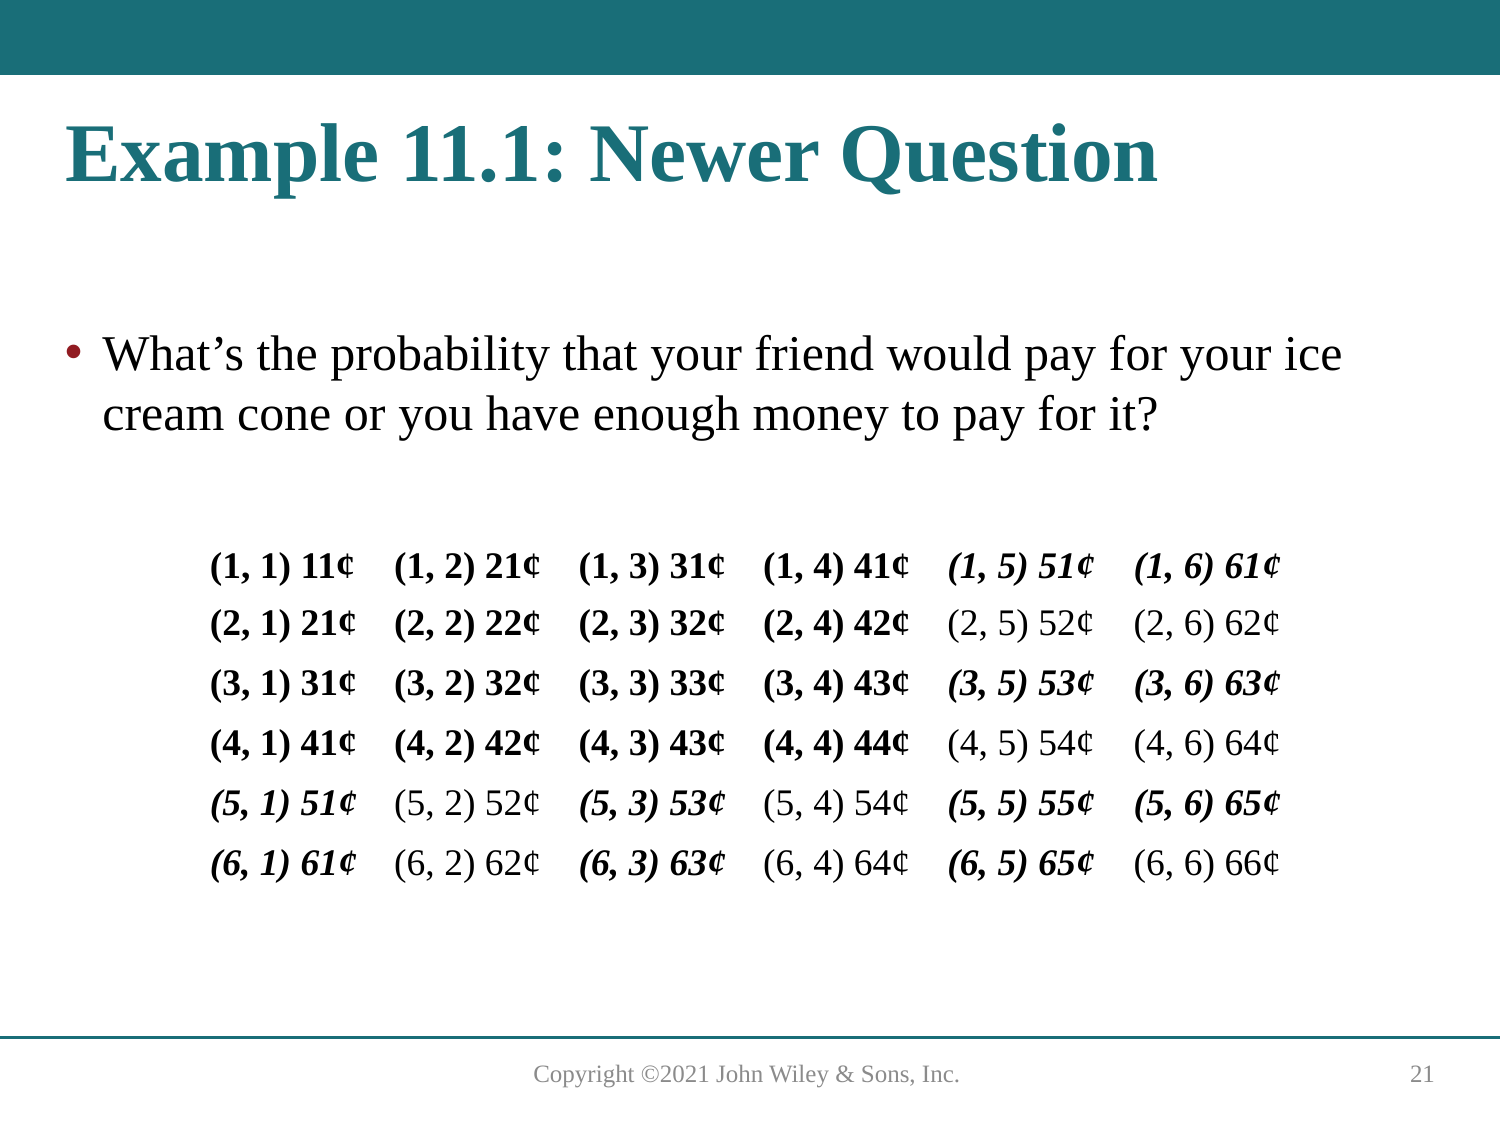

# Example 11.1: Newer Question
What’s the probability that your friend would pay for your ice cream cone or you have enough money to pay for it?
| (1, 1) 11¢ | (1, 2) 21¢ | (1, 3) 31¢ | (1, 4) 41¢ | (1, 5) 51¢ | (1, 6) 61¢ |
| --- | --- | --- | --- | --- | --- |
| (2, 1) 21¢ | (2, 2) 22¢ | (2, 3) 32¢ | (2, 4) 42¢ | (2, 5) 52¢ | (2, 6) 62¢ |
| (3, 1) 31¢ | (3, 2) 32¢ | (3, 3) 33¢ | (3, 4) 43¢ | (3, 5) 53¢ | (3, 6) 63¢ |
| (4, 1) 41¢ | (4, 2) 42¢ | (4, 3) 43¢ | (4, 4) 44¢ | (4, 5) 54¢ | (4, 6) 64¢ |
| (5, 1) 51¢ | (5, 2) 52¢ | (5, 3) 53¢ | (5, 4) 54¢ | (5, 5) 55¢ | (5, 6) 65¢ |
| (6, 1) 61¢ | (6, 2) 62¢ | (6, 3) 63¢ | (6, 4) 64¢ | (6, 5) 65¢ | (6, 6) 66¢ |